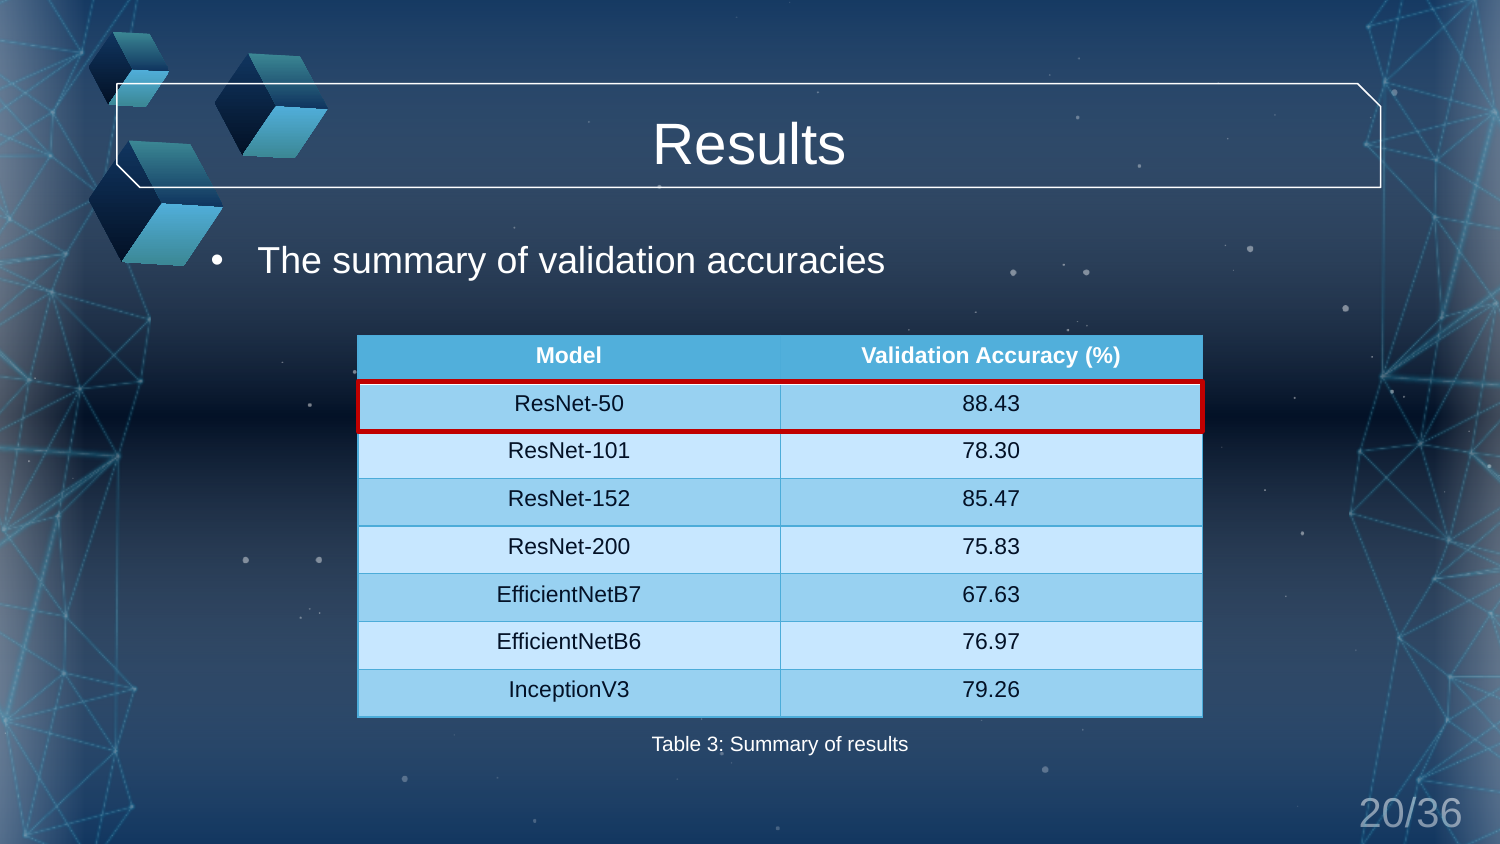

Results

The summary of validation accuracies

| Model | Validation Accuracy (%) |
| --- | --- |
| ResNet-50 | 88.43 |
| ResNet-101 | 78.30 |
| ResNet-152 | 85.47 |
| ResNet-200 | 75.83 |
| EfficientNetB7 | 67.63 |
| EfficientNetB6 | 76.97 |
| InceptionV3 | 79.26 |

Table 3: Summary of results